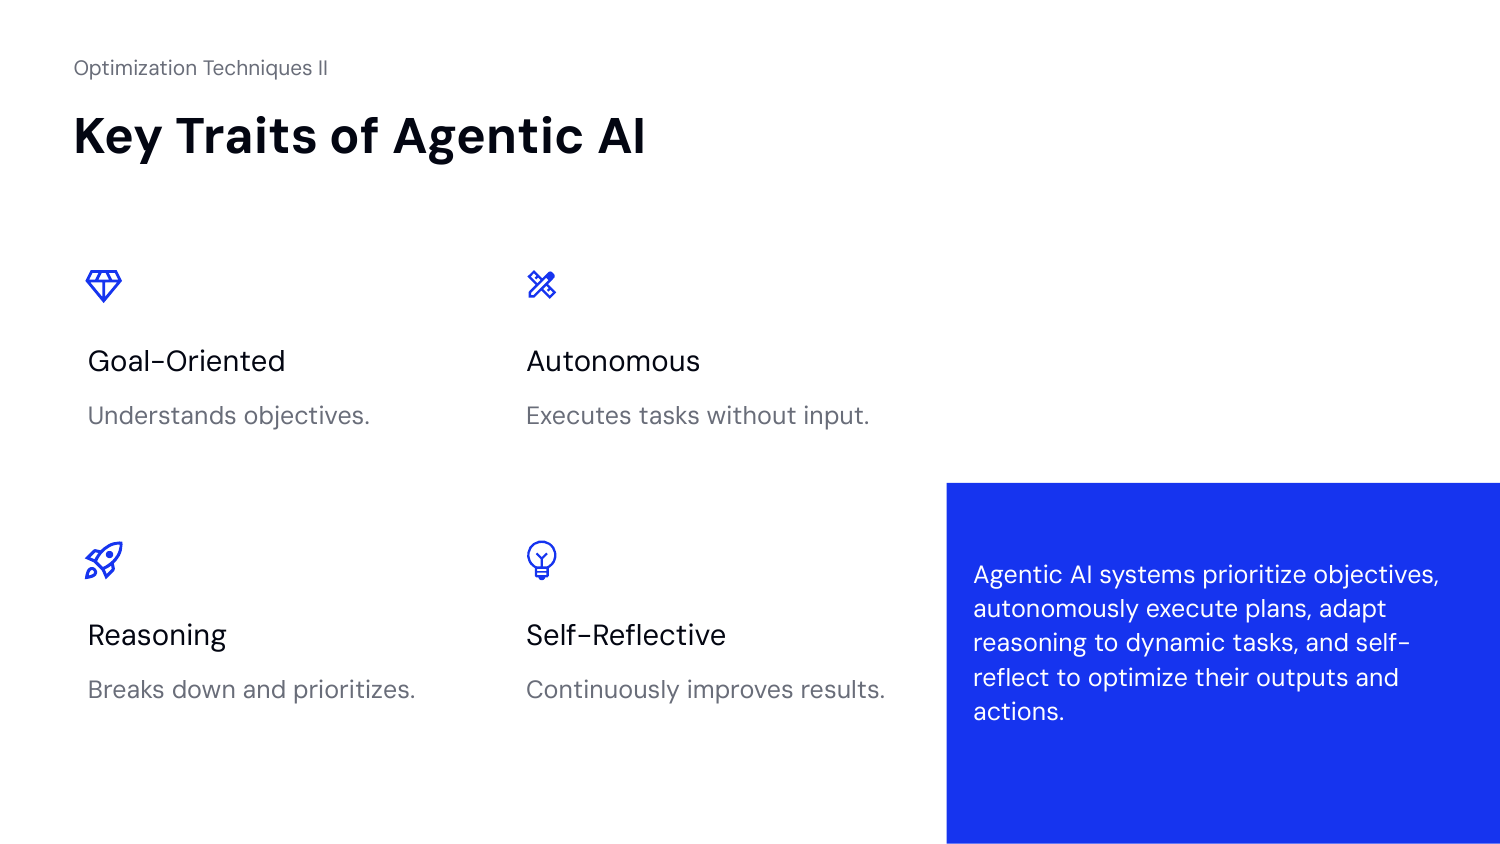

Optimization Techniques II
# Key Traits of Agentic AI

Goal-Oriented
Autonomous
Agentic AI systems prioritize objectives, autonomously execute plans, adapt reasoning to dynamic tasks, and self-reflect to optimize their outputs and actions.
Understands objectives.
Executes tasks without input.

Reasoning
Self-Reflective
Breaks down and prioritizes.
Continuously improves results.